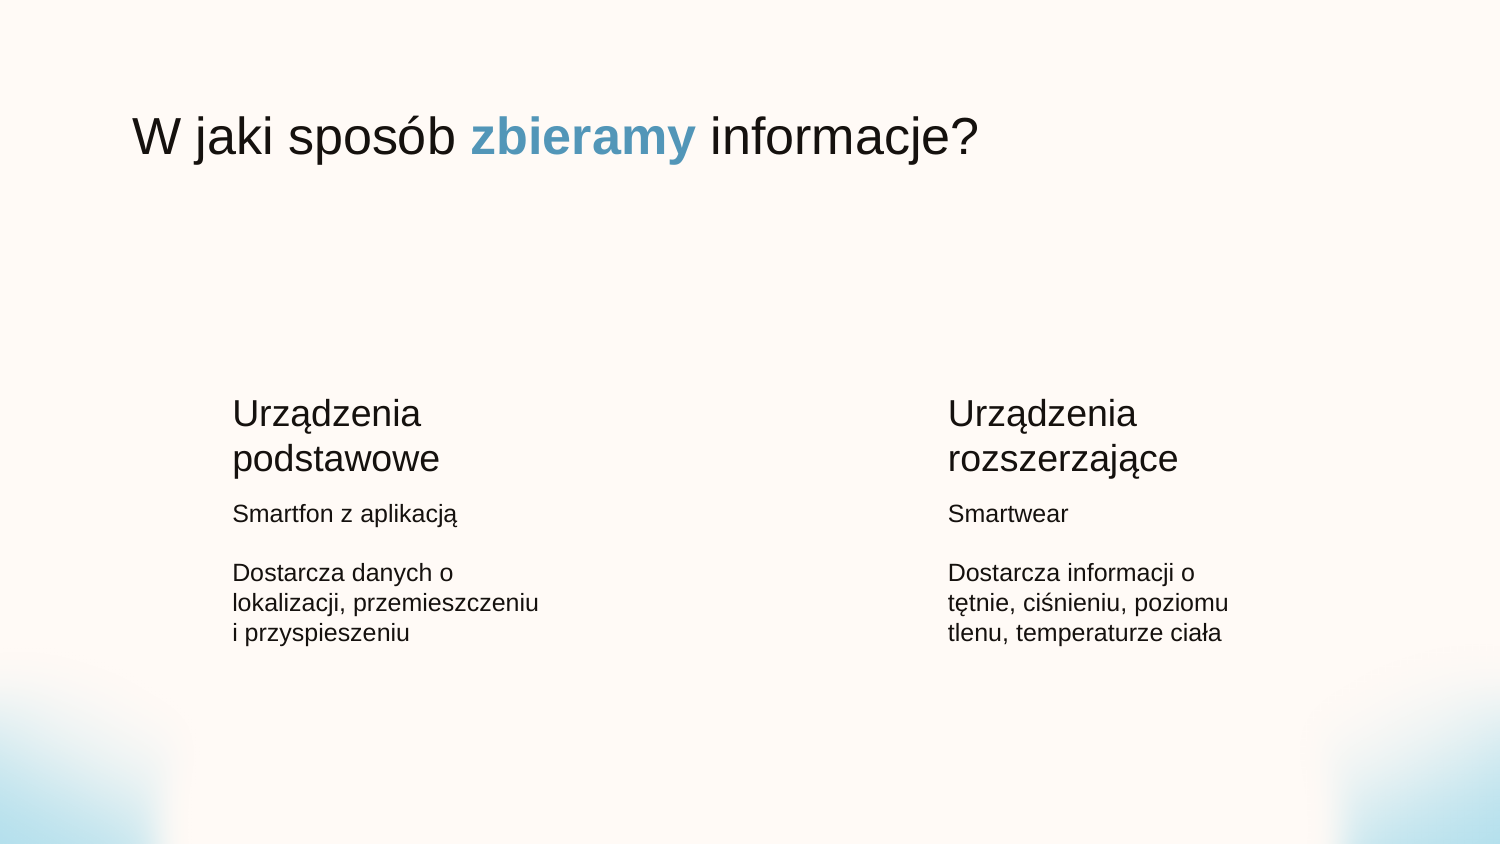

# W jaki sposób zbieramy informacje?
Urządzenia podstawowe
Urządzenia rozszerzające
Smartfon z aplikacją

Dostarcza danych o lokalizacji, przemieszczeniu i przyspieszeniu
Smartwear

Dostarcza informacji o tętnie, ciśnieniu, poziomu tlenu, temperaturze ciała